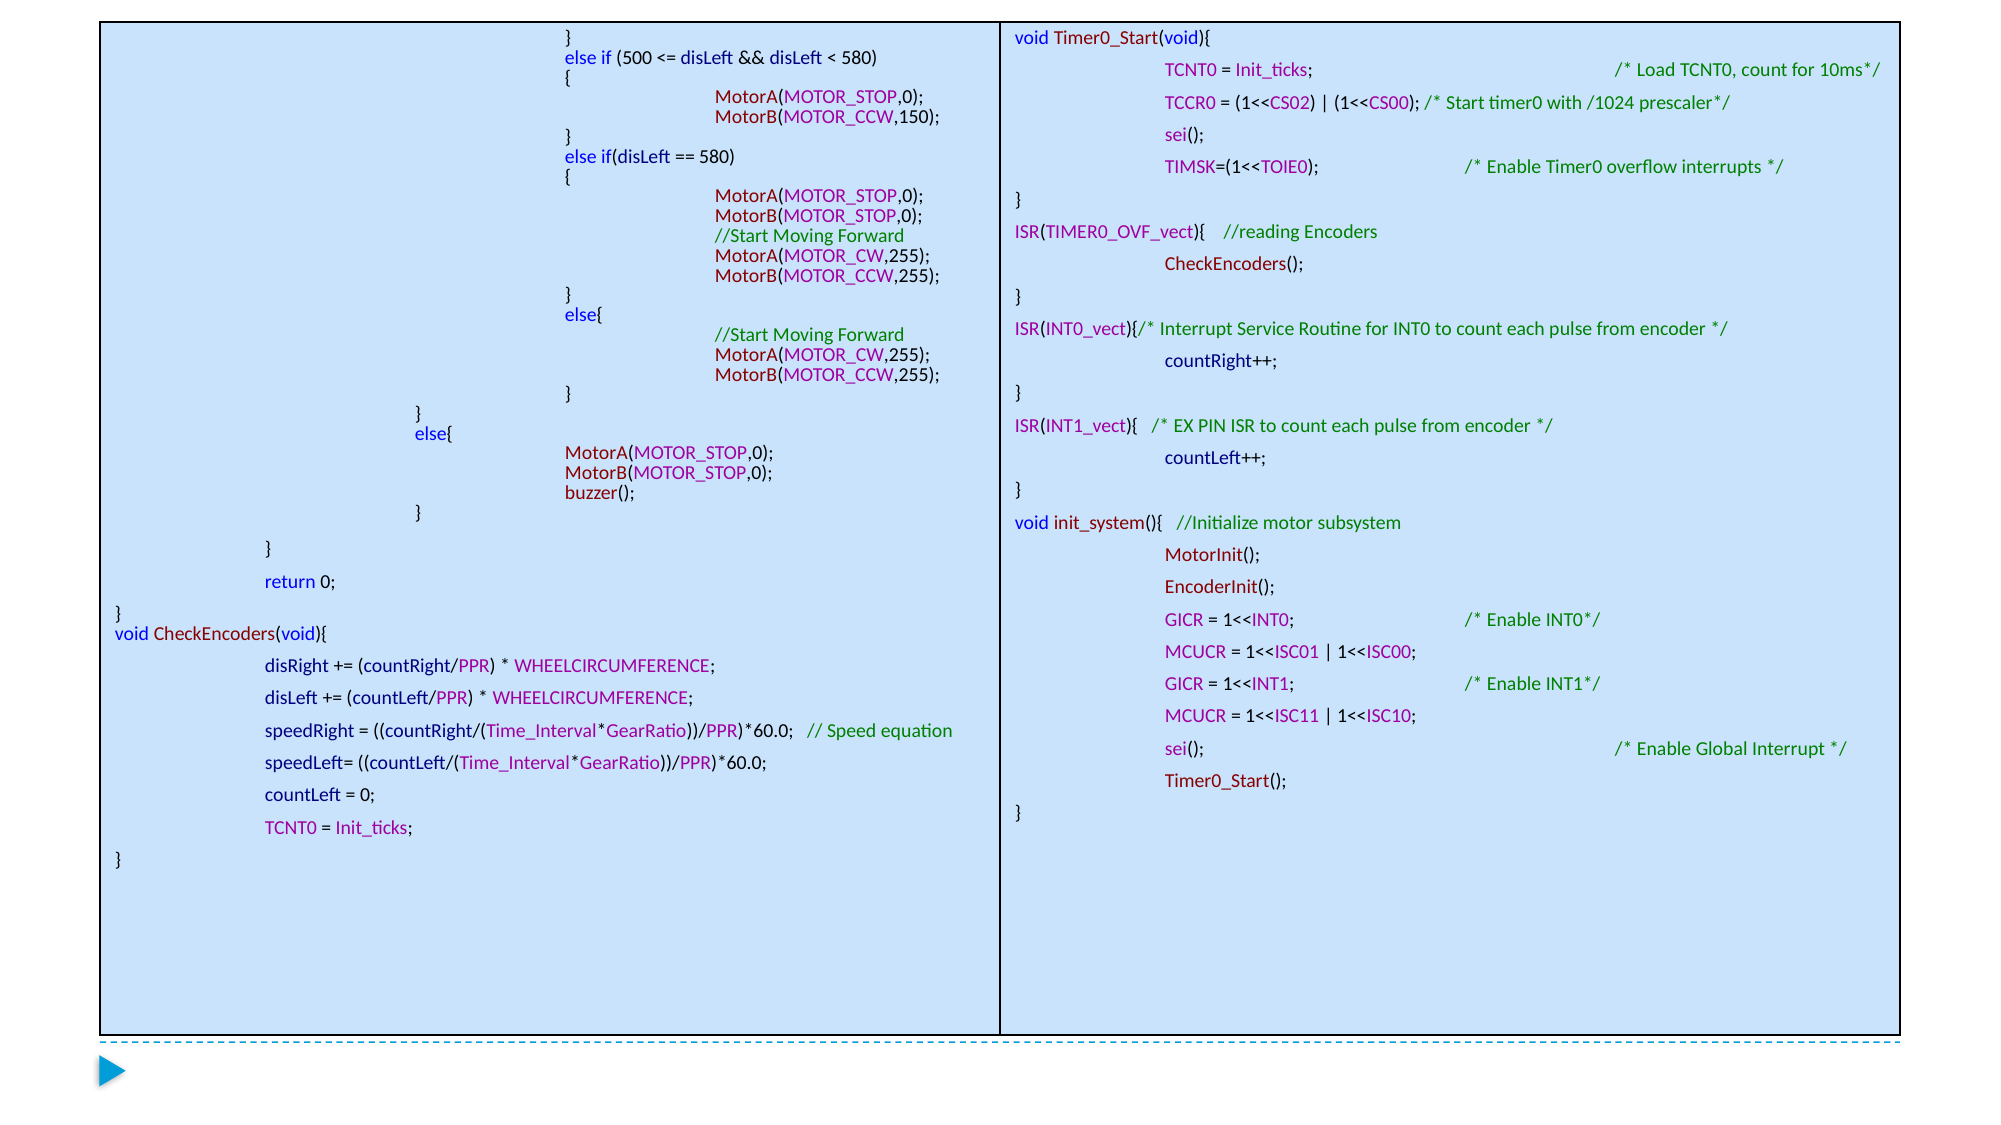

| } else if (500 <= disLeft && disLeft < 580) { MotorA(MOTOR\_STOP,0); MotorB(MOTOR\_CCW,150); } else if(disLeft == 580) { MotorA(MOTOR\_STOP,0); MotorB(MOTOR\_STOP,0); //Start Moving Forward MotorA(MOTOR\_CW,255); MotorB(MOTOR\_CCW,255); } else{ //Start Moving Forward MotorA(MOTOR\_CW,255); MotorB(MOTOR\_CCW,255); } } else{ MotorA(MOTOR\_STOP,0); MotorB(MOTOR\_STOP,0); buzzer(); } } return 0; } void CheckEncoders(void){ disRight += (countRight/PPR) \* WHEELCIRCUMFERENCE; disLeft += (countLeft/PPR) \* WHEELCIRCUMFERENCE; speedRight = ((countRight/(Time\_Interval\*GearRatio))/PPR)\*60.0; // Speed equation speedLeft= ((countLeft/(Time\_Interval\*GearRatio))/PPR)\*60.0; countLeft = 0; TCNT0 = Init\_ticks; } | void Timer0\_Start(void){ TCNT0 = Init\_ticks; /\* Load TCNT0, count for 10ms\*/ TCCR0 = (1<<CS02) | (1<<CS00); /\* Start timer0 with /1024 prescaler\*/ sei(); TIMSK=(1<<TOIE0); /\* Enable Timer0 overflow interrupts \*/ } ISR(TIMER0\_OVF\_vect){ //reading Encoders CheckEncoders(); } ISR(INT0\_vect){/\* Interrupt Service Routine for INT0 to count each pulse from encoder \*/ countRight++; } ISR(INT1\_vect){ /\* EX PIN ISR to count each pulse from encoder \*/ countLeft++; } void init\_system(){ //Initialize motor subsystem MotorInit(); EncoderInit(); GICR = 1<<INT0; /\* Enable INT0\*/ MCUCR = 1<<ISC01 | 1<<ISC00; GICR = 1<<INT1; /\* Enable INT1\*/ MCUCR = 1<<ISC11 | 1<<ISC10; sei(); /\* Enable Global Interrupt \*/ Timer0\_Start(); } |
| --- | --- |
31